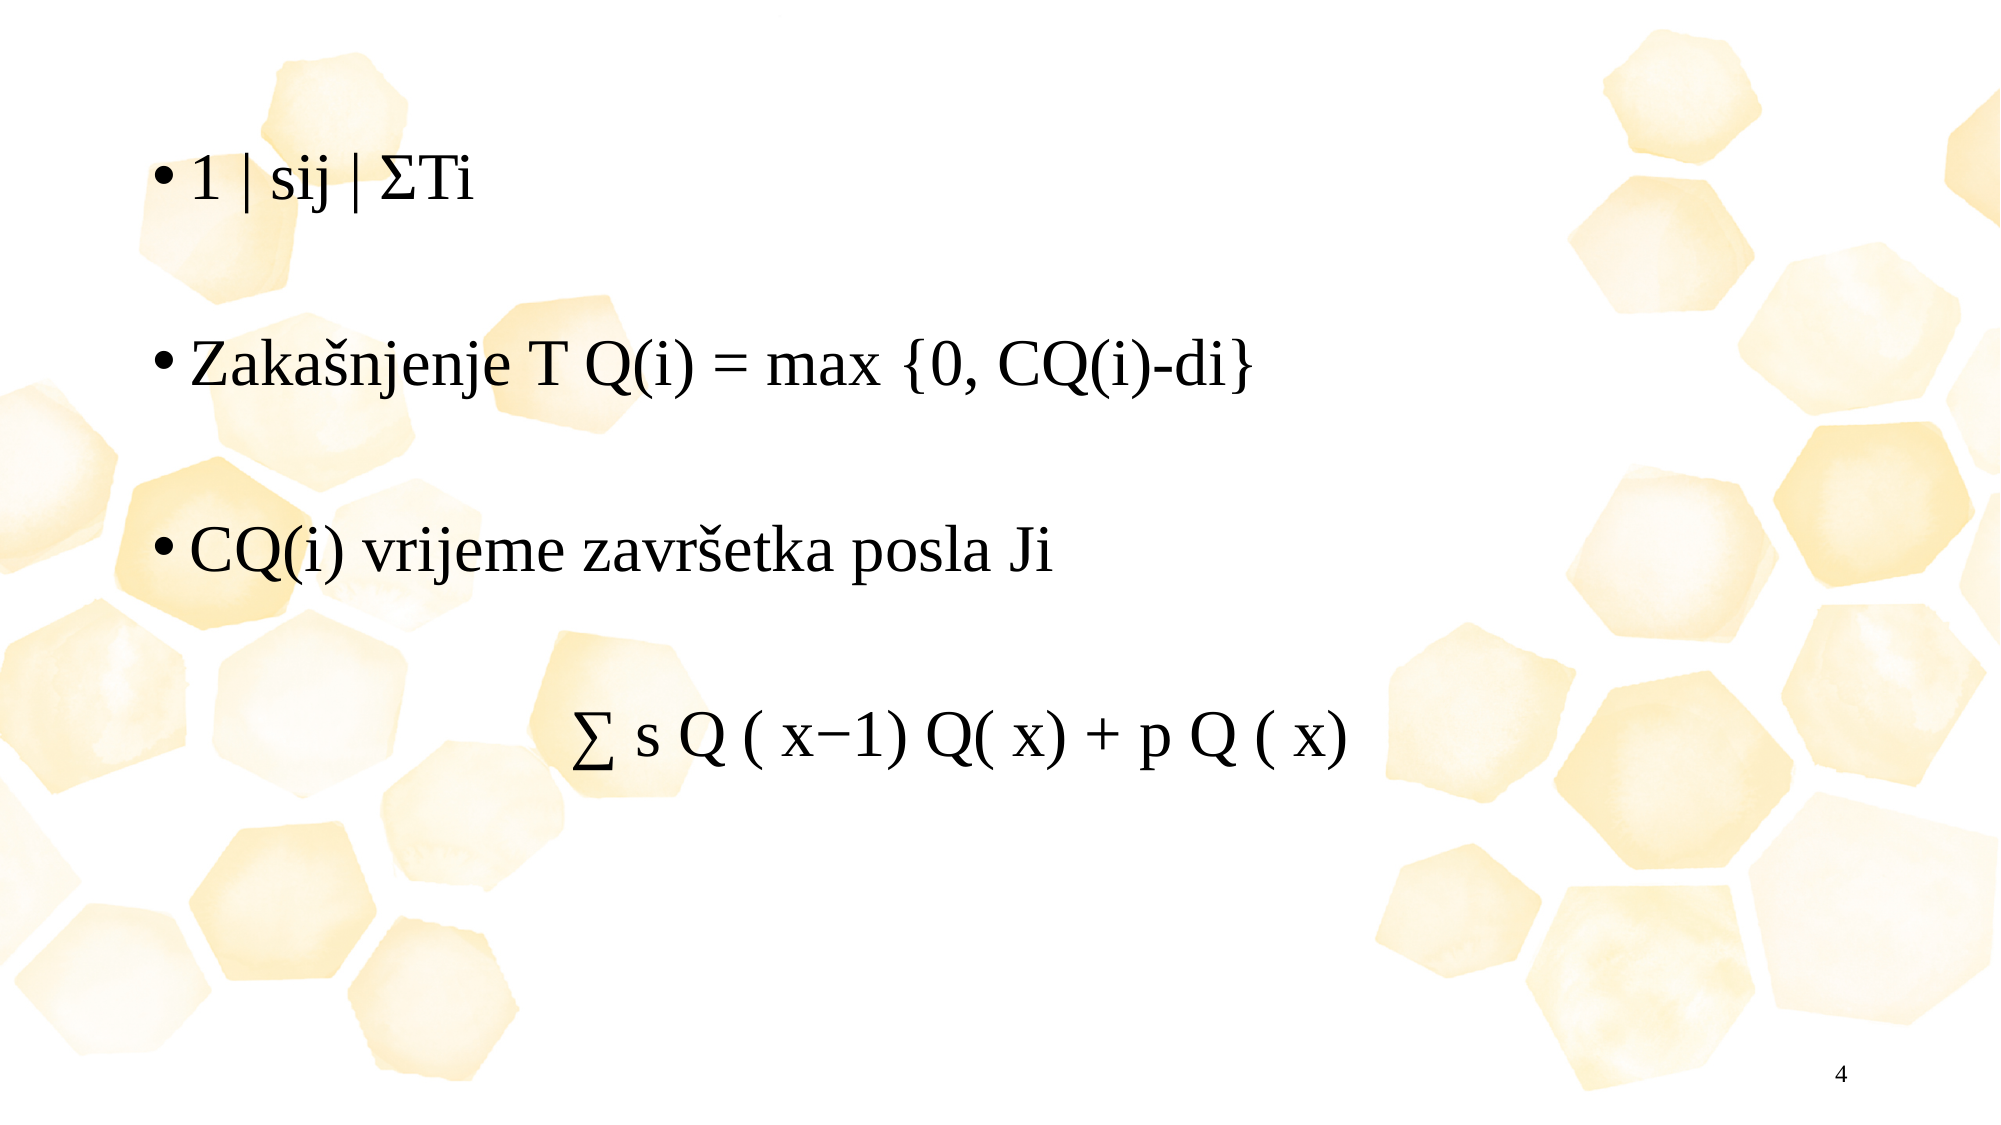

1 | sij | ΣTi

Zakašnjenje T Q(i) = max {0, CQ(i)-di}

CQ(i) vrijeme završetka posla Ji

                         ∑ s Q ( x−1) Q( x) + p Q ( x)

4